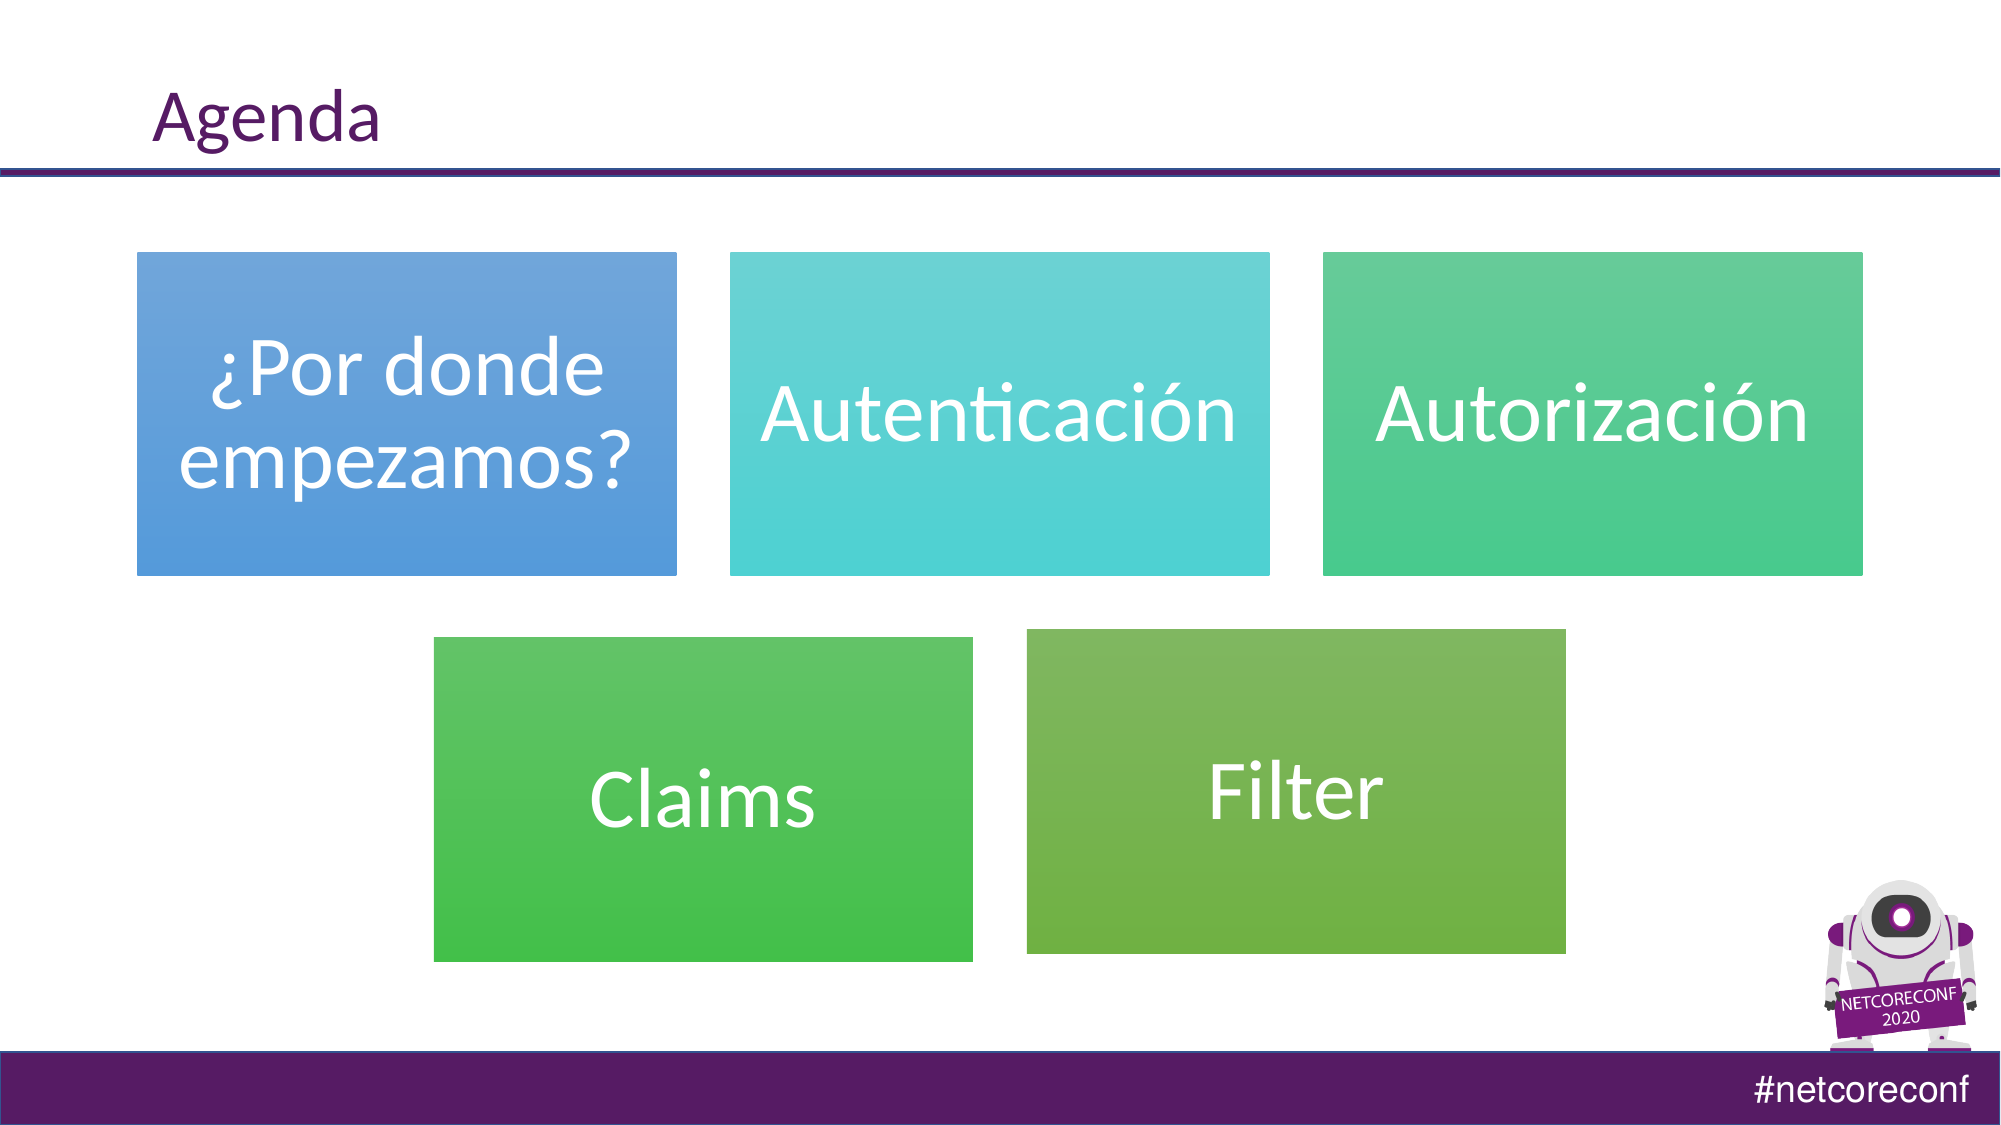

# Agenda
¿Por donde empezamos?
Autenticación
Autorización
Claims
Filter